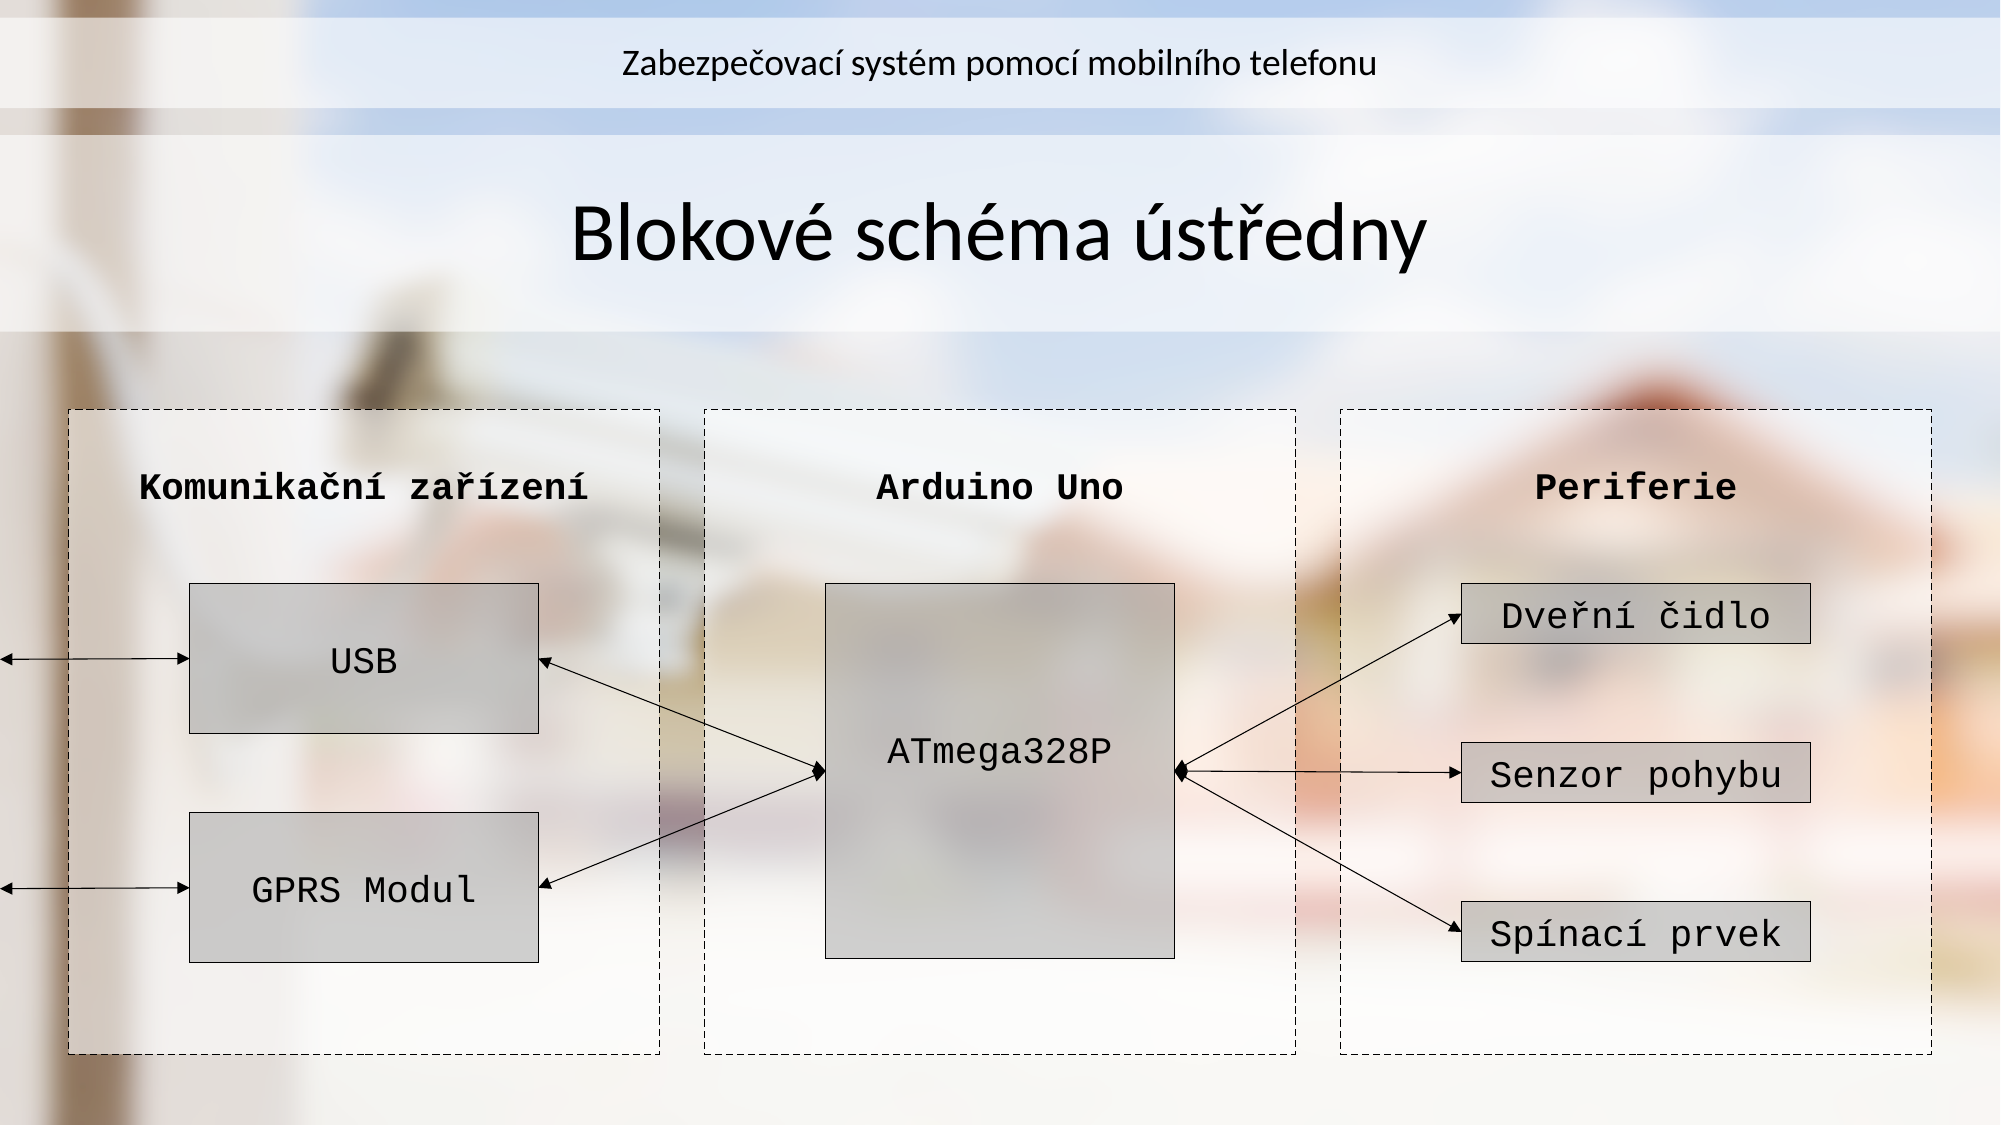

Zabezpečovací systém pomocí mobilního telefonu
Blokové schéma ústředny

Komunikační zařízení

Arduino Uno

Periferie

USB

ATmega328P

Dveřní čidlo
Senzor pohybu

GPRS Modul

Spínací prvek